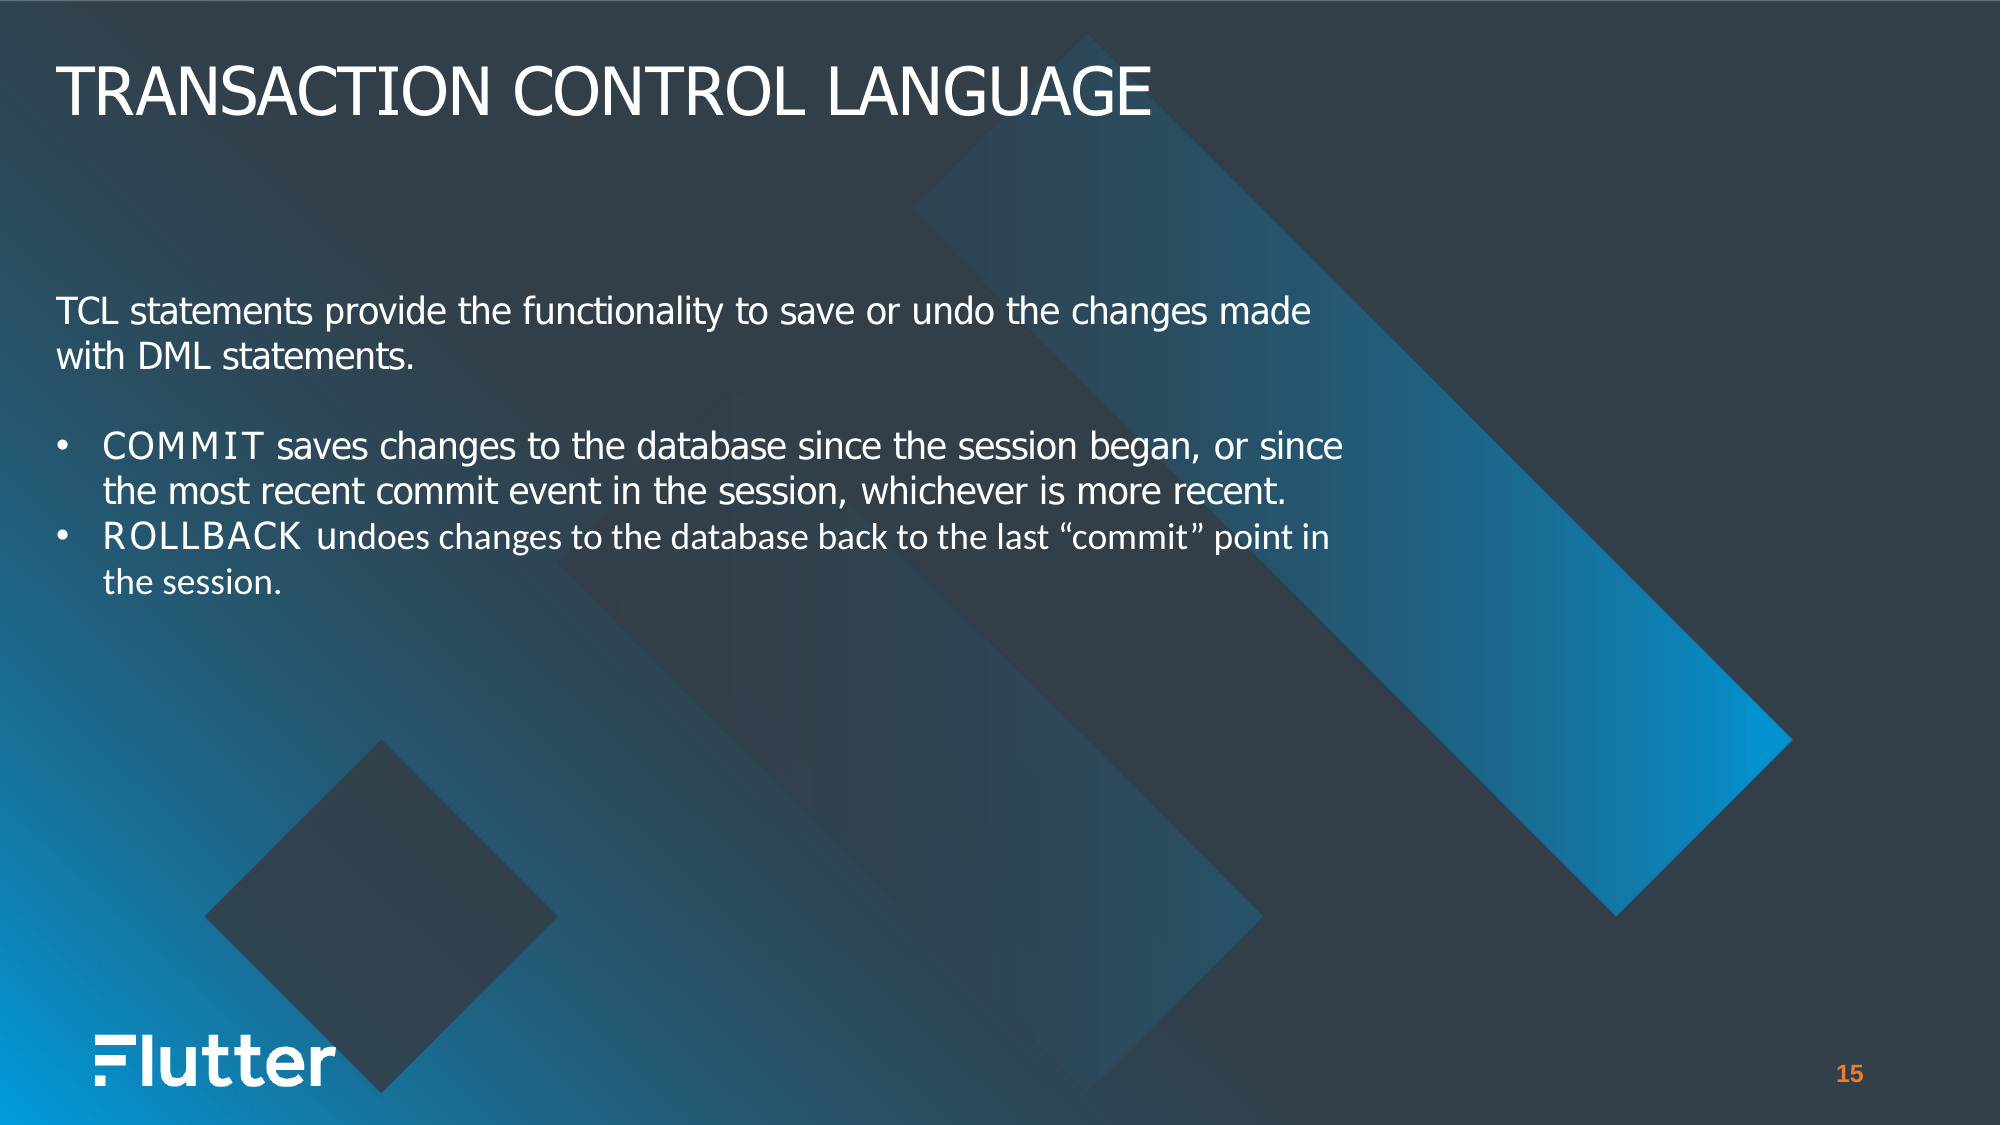

Transaction control language
TCL statements provide the functionality to save or undo the changes made with DML statements.

COMMIT saves changes to the database since the session began, or since
    the most recent commit event in the session, whichever is more recent.
ROLLBACK undoes changes to the database back to the last “commit” point in the session.